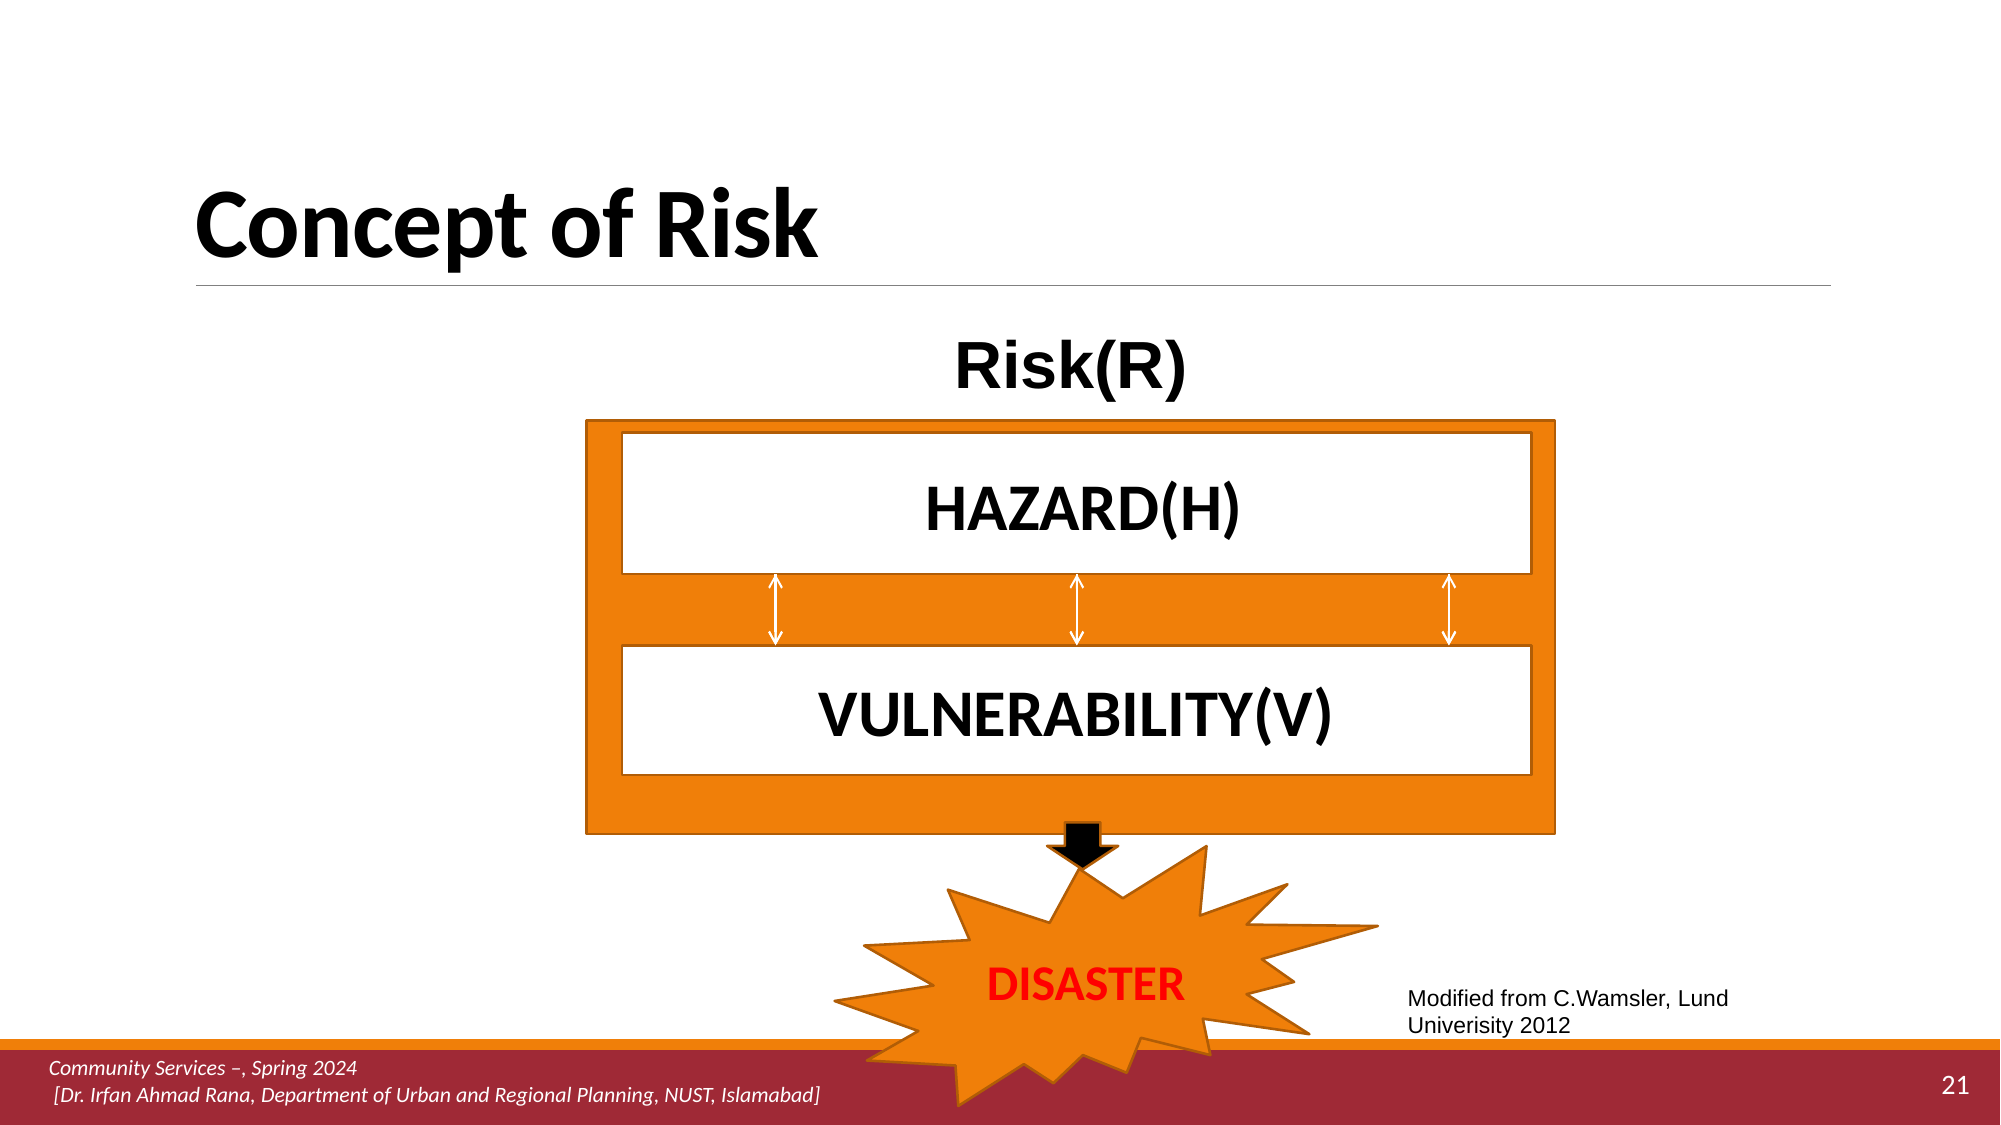

# Concept of Risk
Risk(R)

 HAZARD(H)
VULNERABILITY(V)

DISASTER
Modified from C.Wamsler, Lund Univerisity 2012